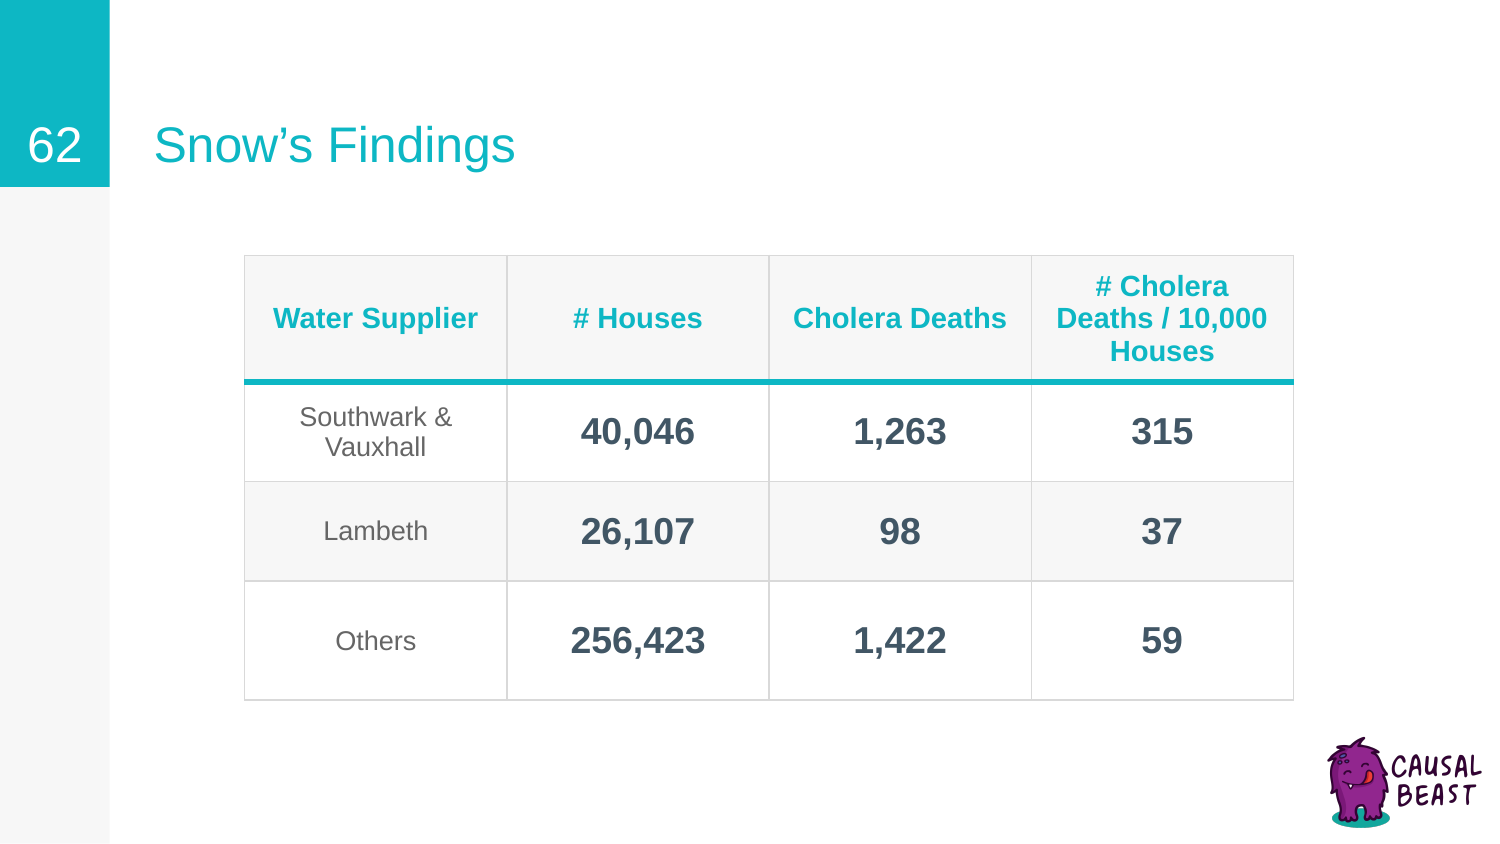

62
# Snow’s Findings
| Water Supplier | # Houses | Cholera Deaths | # Cholera Deaths / 10,000 Houses |
| --- | --- | --- | --- |
| Southwark & Vauxhall | 40,046 | 1,263 | 315 |
| Lambeth | 26,107 | 98 | 37 |
| Others | 256,423 | 1,422 | 59 |